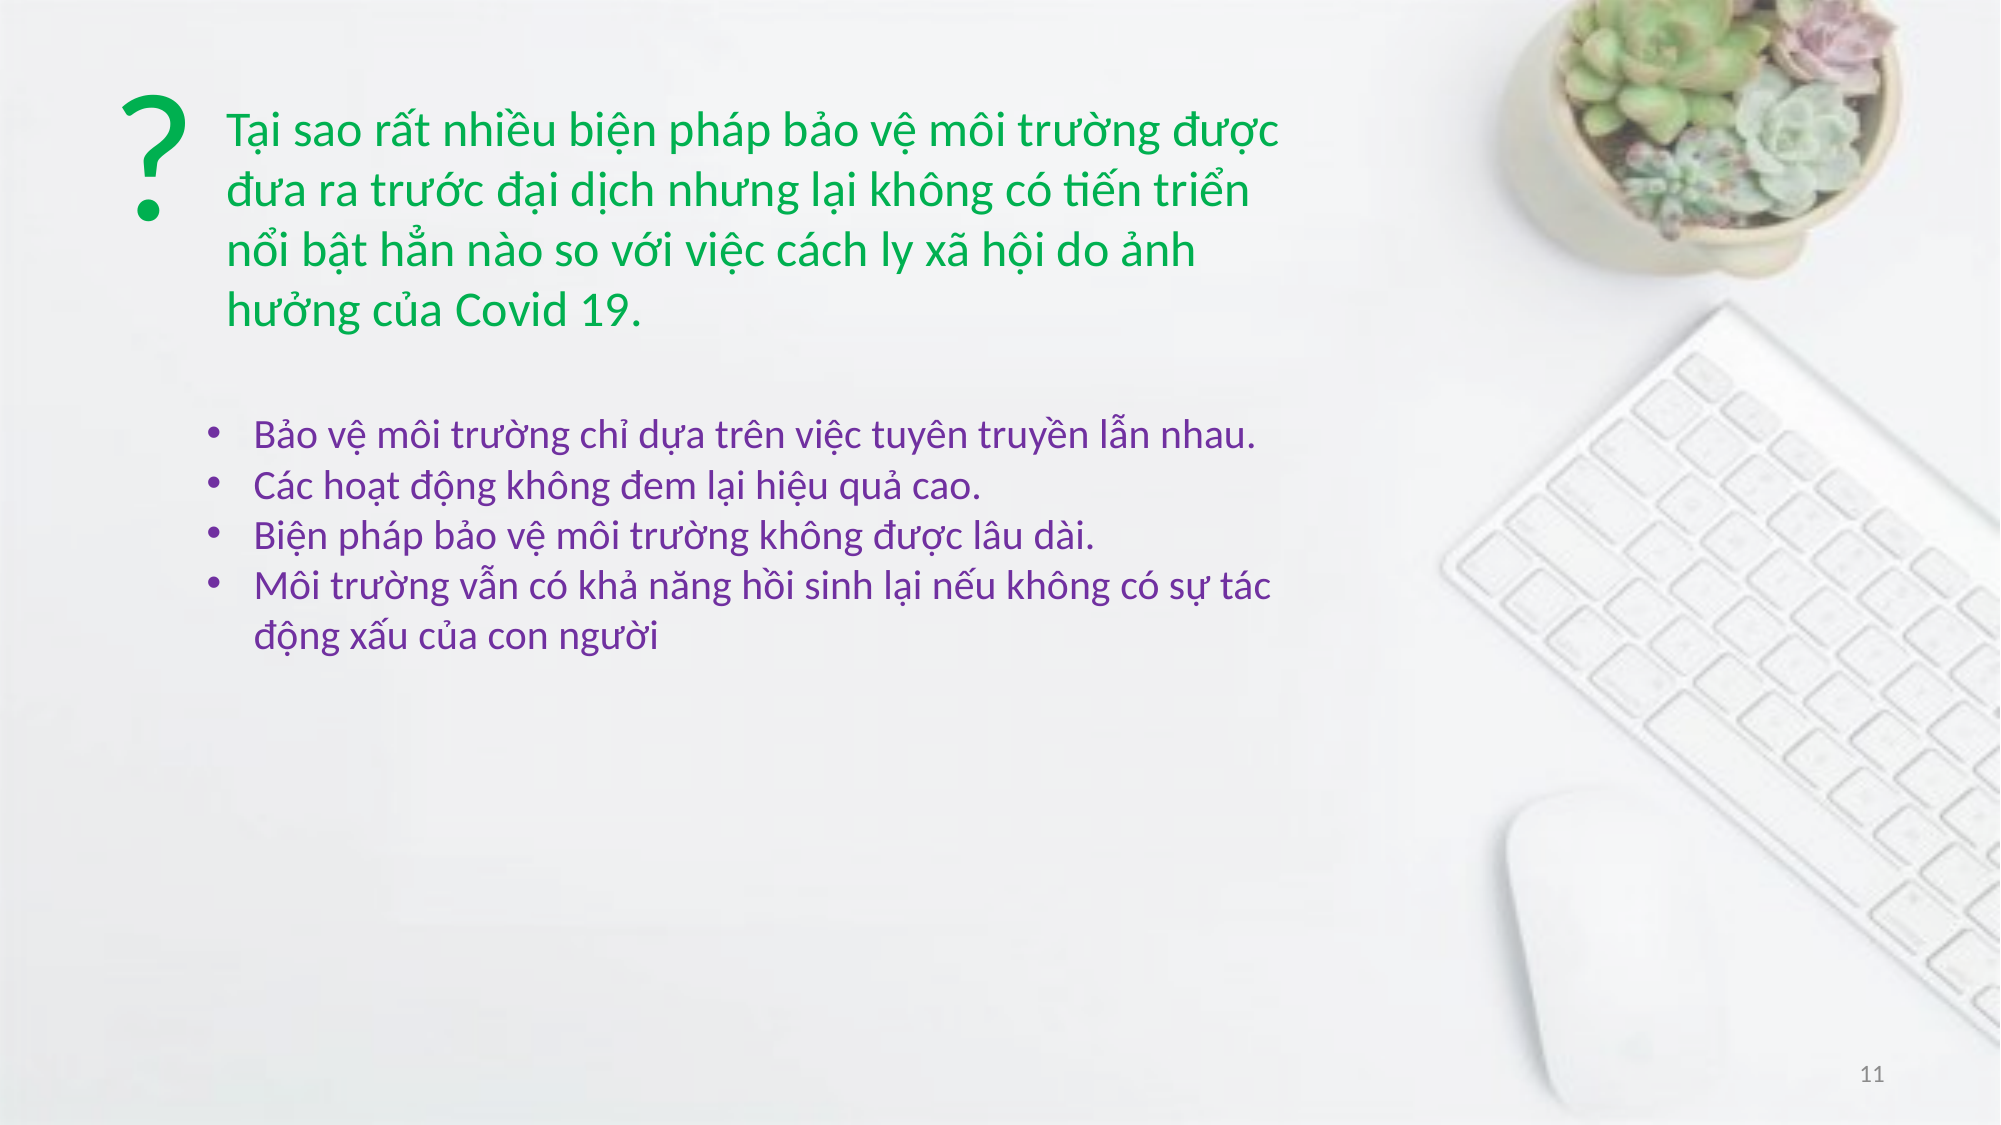

?
Tại sao rất nhiều biện pháp bảo vệ môi trường được đưa ra trước đại dịch nhưng lại không có tiến triển nổi bật hẳn nào so với việc cách ly xã hội do ảnh hưởng của Covid 19.
Bảo vệ môi trường chỉ dựa trên việc tuyên truyền lẫn nhau.
Các hoạt động không đem lại hiệu quả cao.
Biện pháp bảo vệ môi trường không được lâu dài.
Môi trường vẫn có khả năng hồi sinh lại nếu không có sự tác động xấu của con người

11